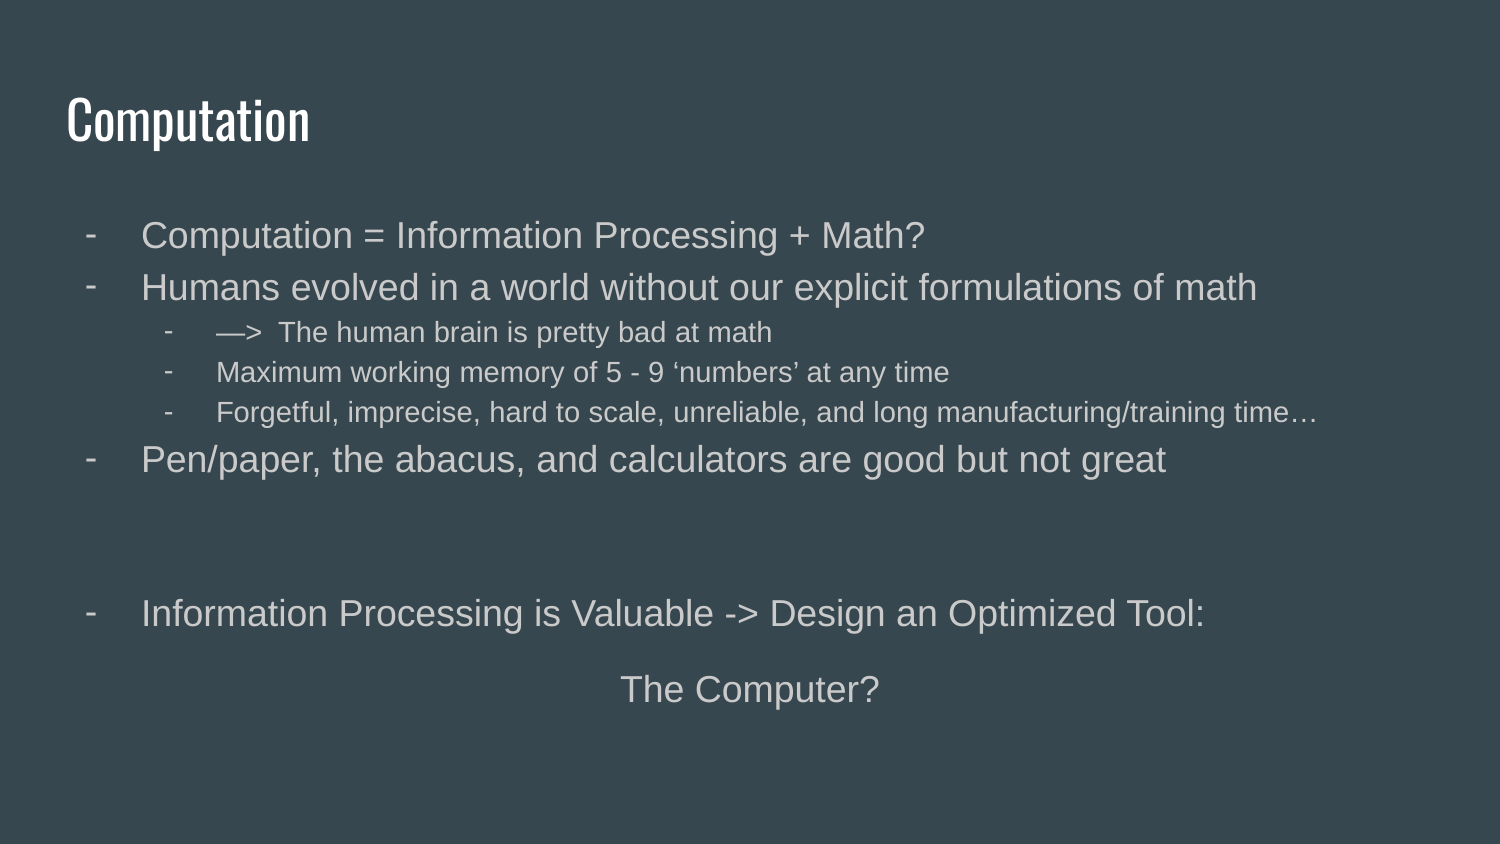

# Computation
Computation = Information Processing + Math?
Humans evolved in a world without our explicit formulations of math
—>  The human brain is pretty bad at math
Maximum working memory of 5 - 9 ‘numbers’ at any time
Forgetful, imprecise, hard to scale, unreliable, and long manufacturing/training time…
Pen/paper, the abacus, and calculators are good but not great

Information Processing is Valuable -> Design an Optimized Tool:
The Computer?